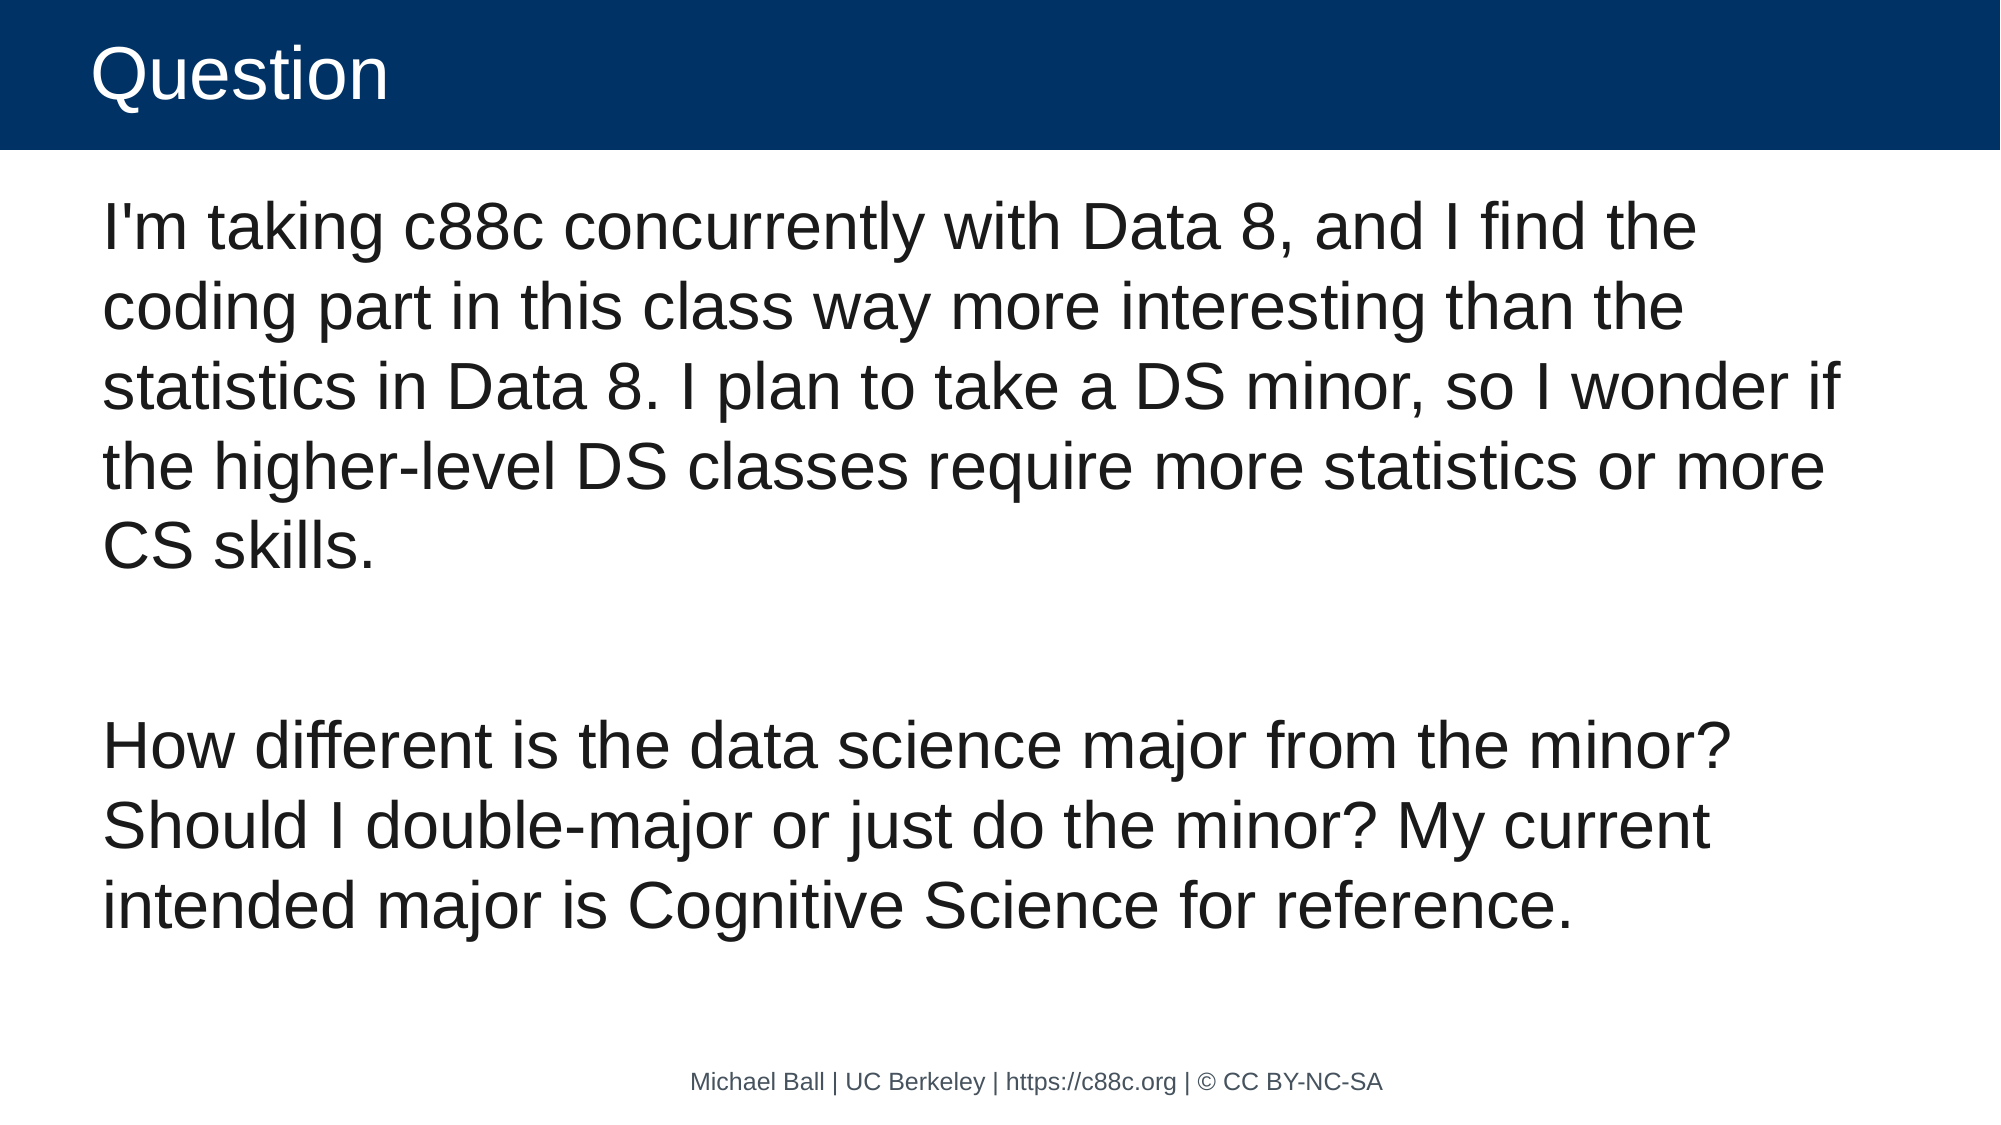

# Question
I'm taking c88c concurrently with Data 8, and I find the coding part in this class way more interesting than the statistics in Data 8. I plan to take a DS minor, so I wonder if the higher-level DS classes require more statistics or more CS skills.

How different is the data science major from the minor? Should I double-major or just do the minor? My current intended major is Cognitive Science for reference.
Michael Ball | UC Berkeley | https://c88c.org | © CC BY-NC-SA